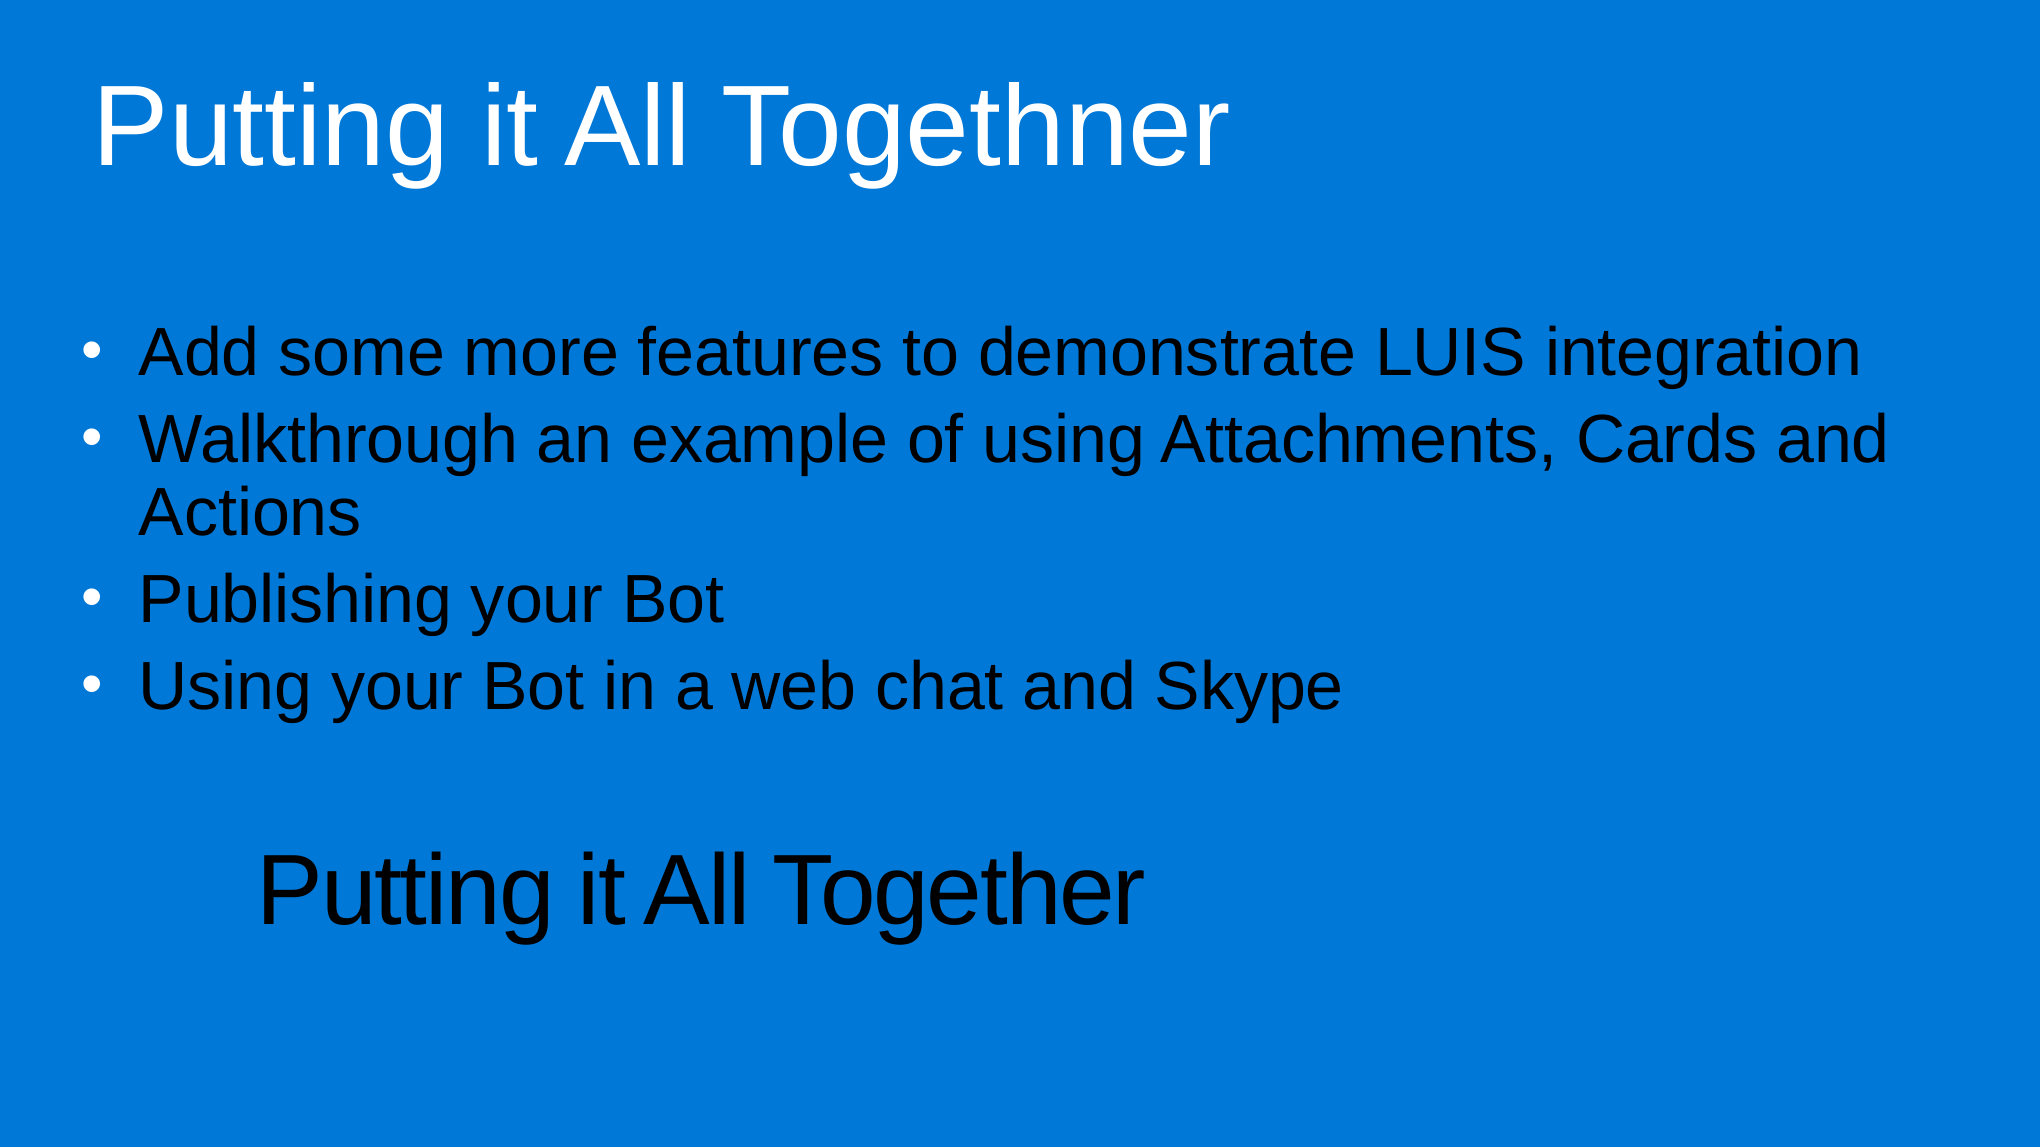

Putting it All Togethner
Add some more features to demonstrate LUIS integration
Walkthrough an example of using Attachments, Cards and Actions
Publishing your Bot
Using your Bot in a web chat and Skype

Putting it All Together